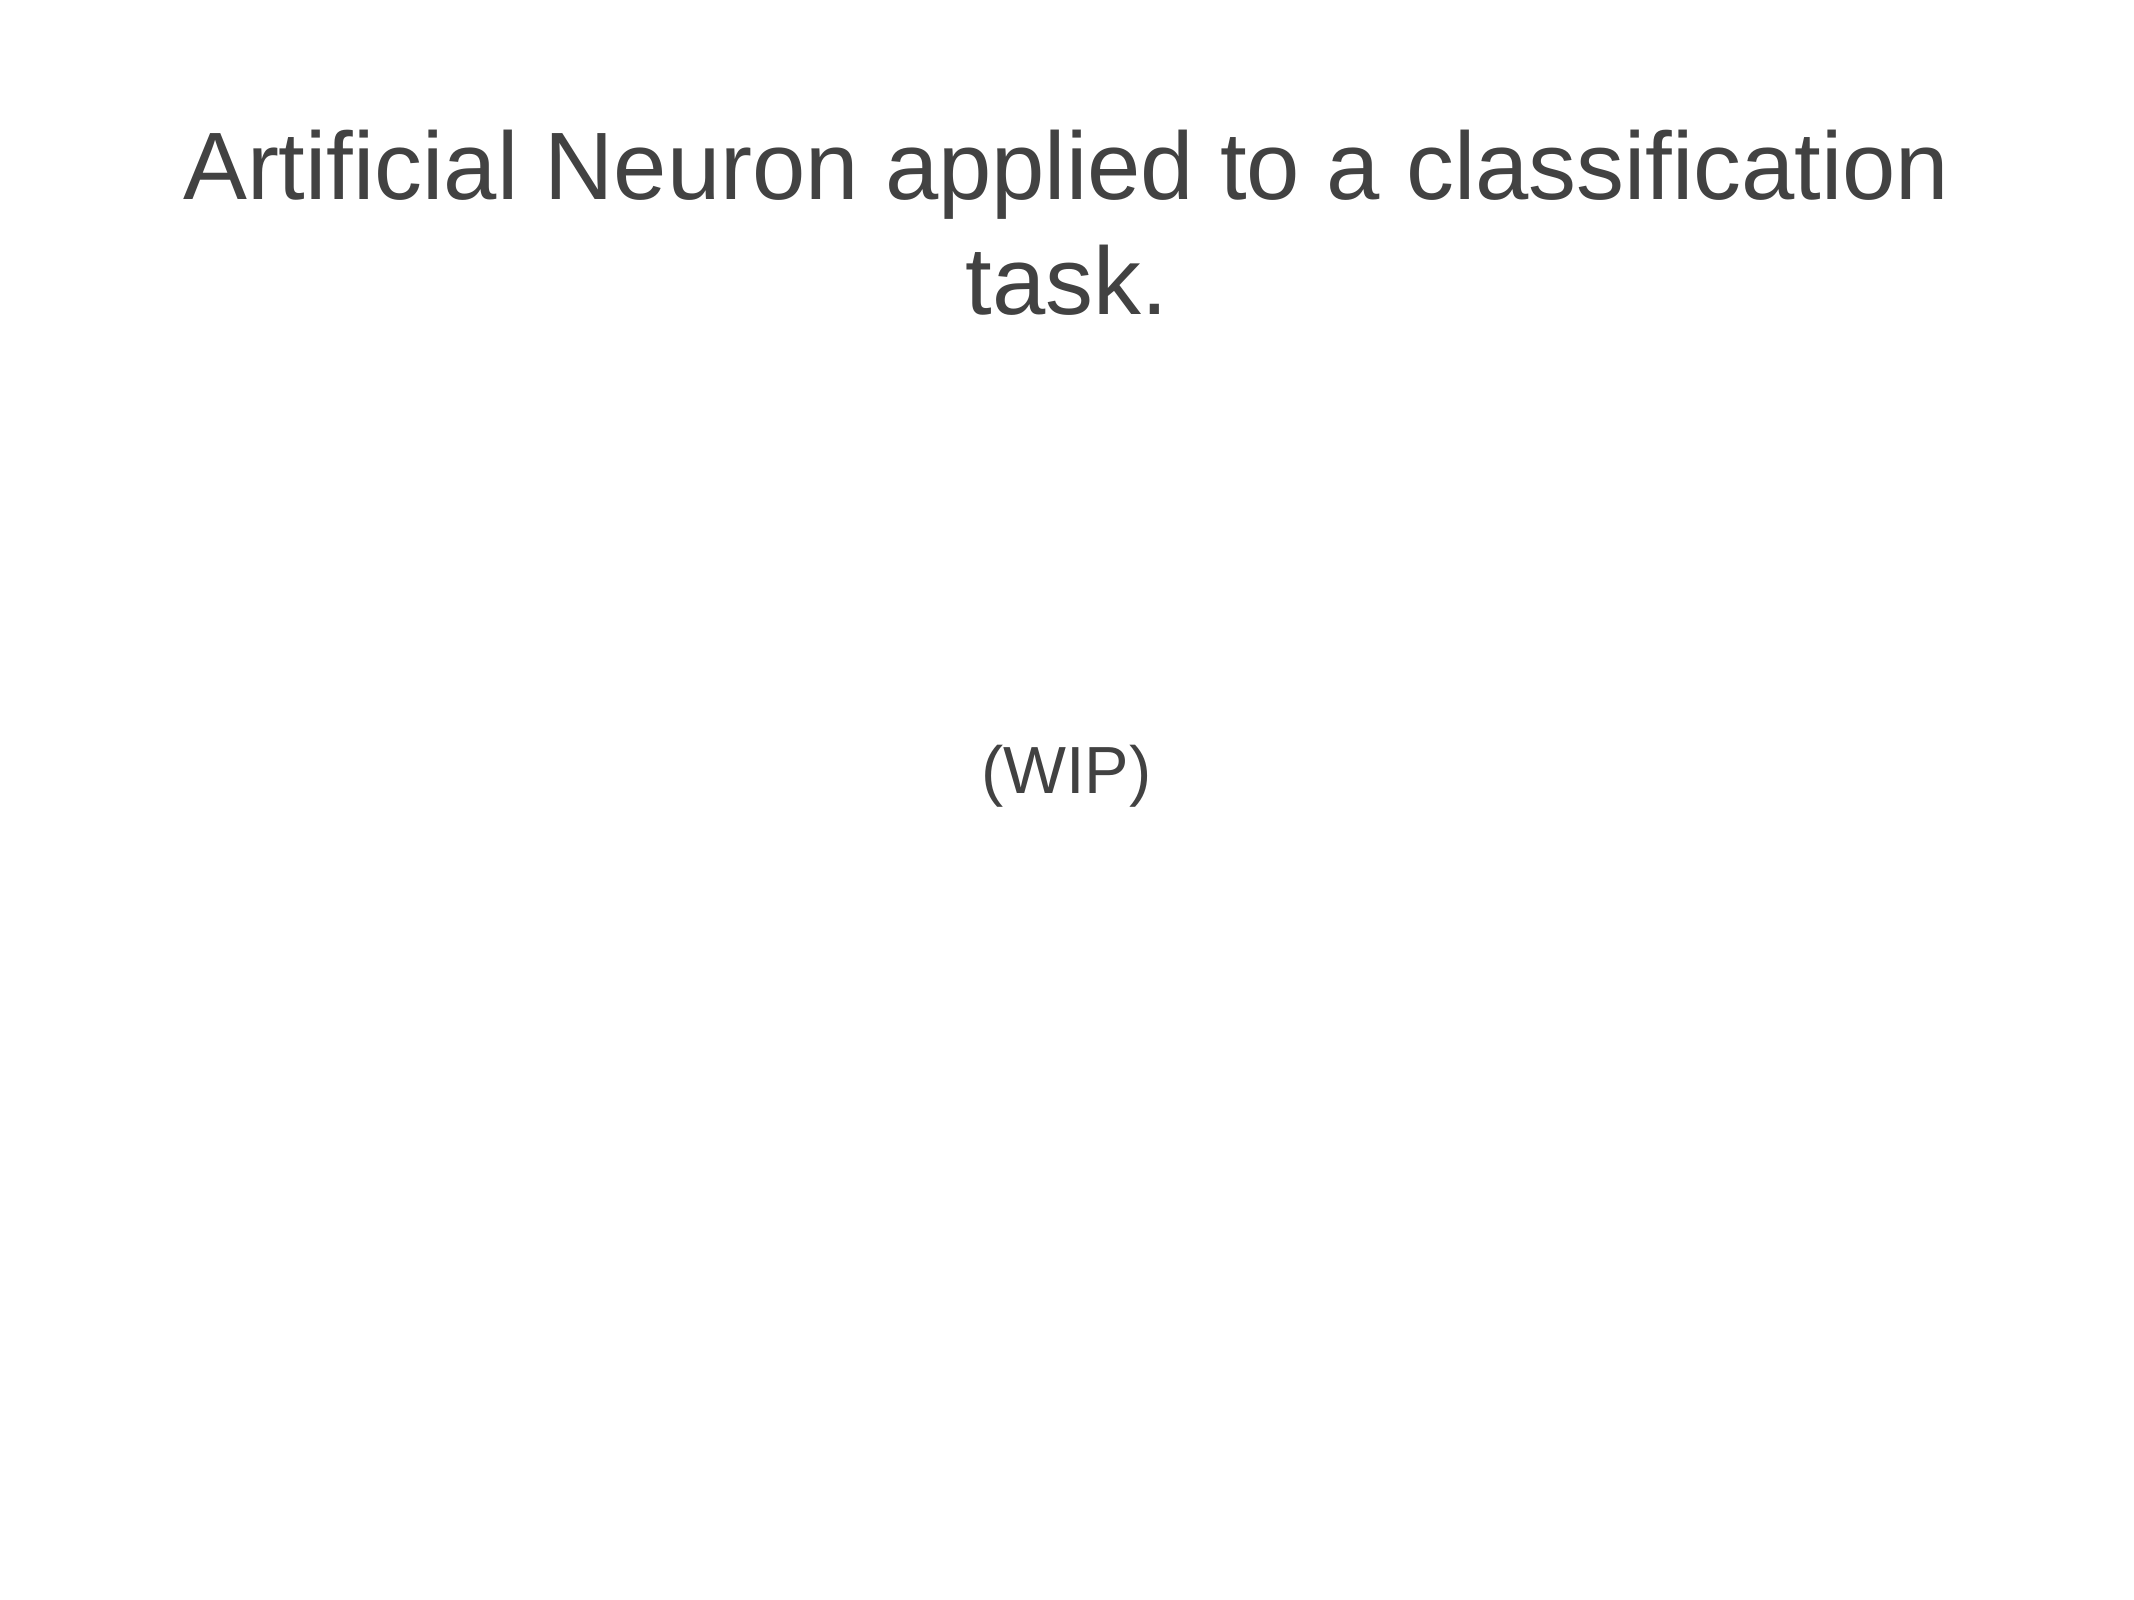

# Artificial Neuron applied to a classification task.
(WIP)